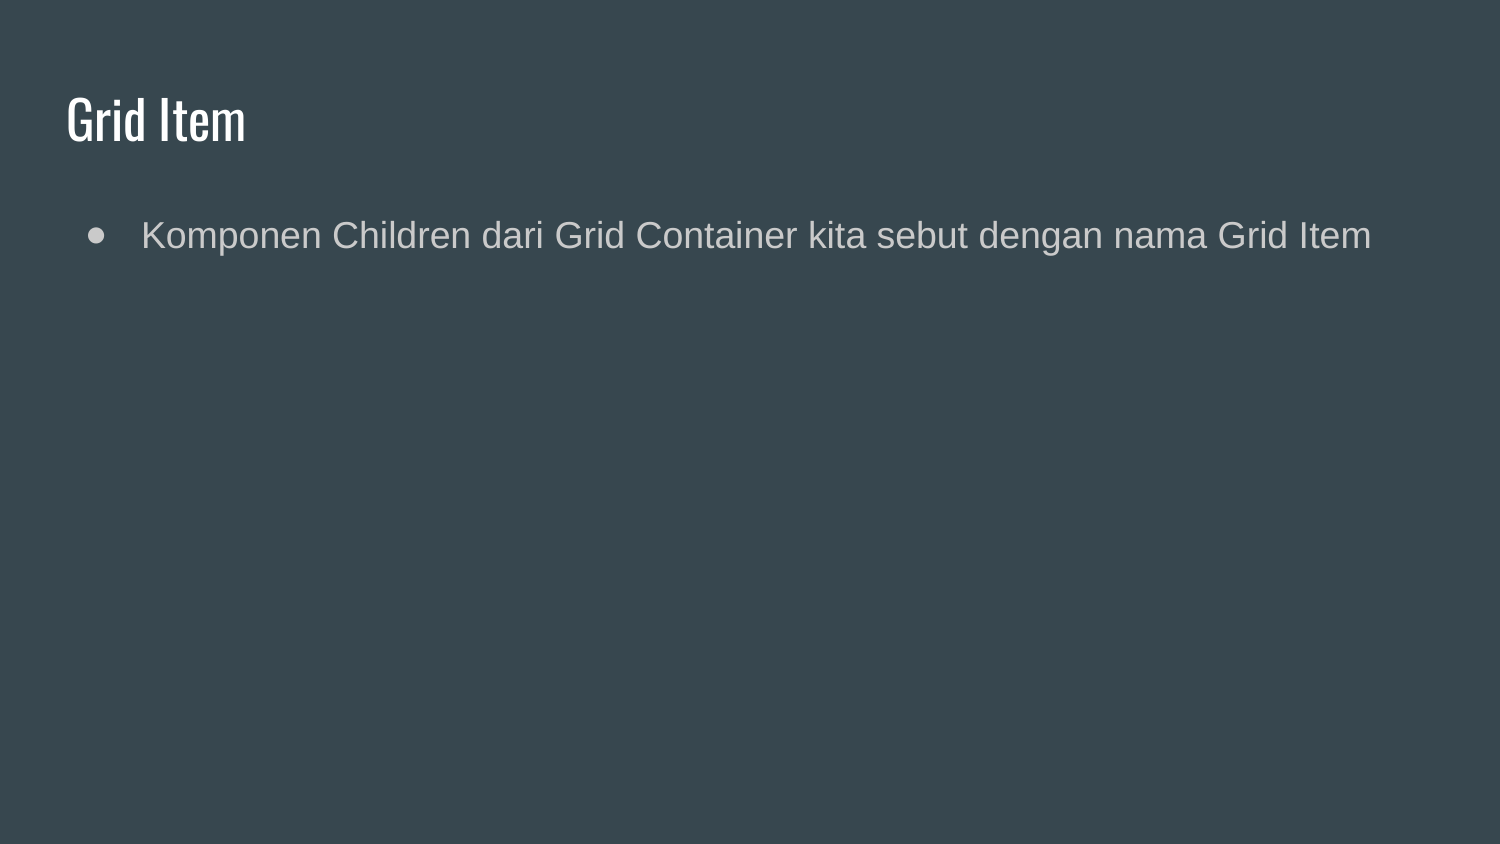

# Grid Item
Komponen Children dari Grid Container kita sebut dengan nama Grid Item